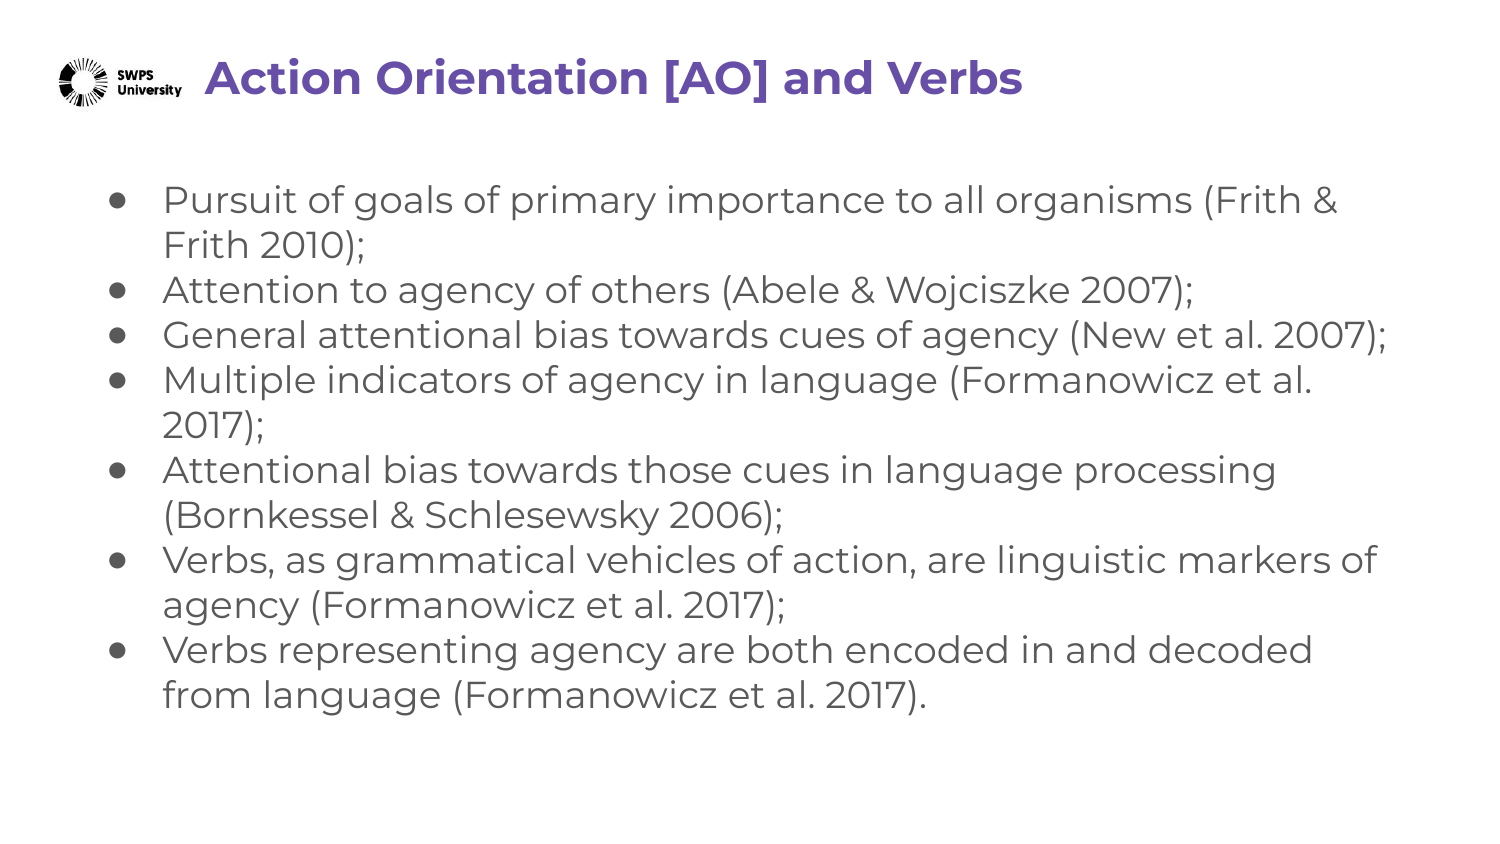

# Action Orientation [AO] and Verbs

Pursuit of goals of primary importance to all organisms (Frith & Frith 2010);
Attention to agency of others (Abele & Wojciszke 2007);
General attentional bias towards cues of agency (New et al. 2007);
Multiple indicators of agency in language (Formanowicz et al. 2017);
Attentional bias towards those cues in language processing (Bornkessel & Schlesewsky 2006);
Verbs, as grammatical vehicles of action, are linguistic markers of agency (Formanowicz et al. 2017);
Verbs representing agency are both encoded in and decoded from language (Formanowicz et al. 2017).